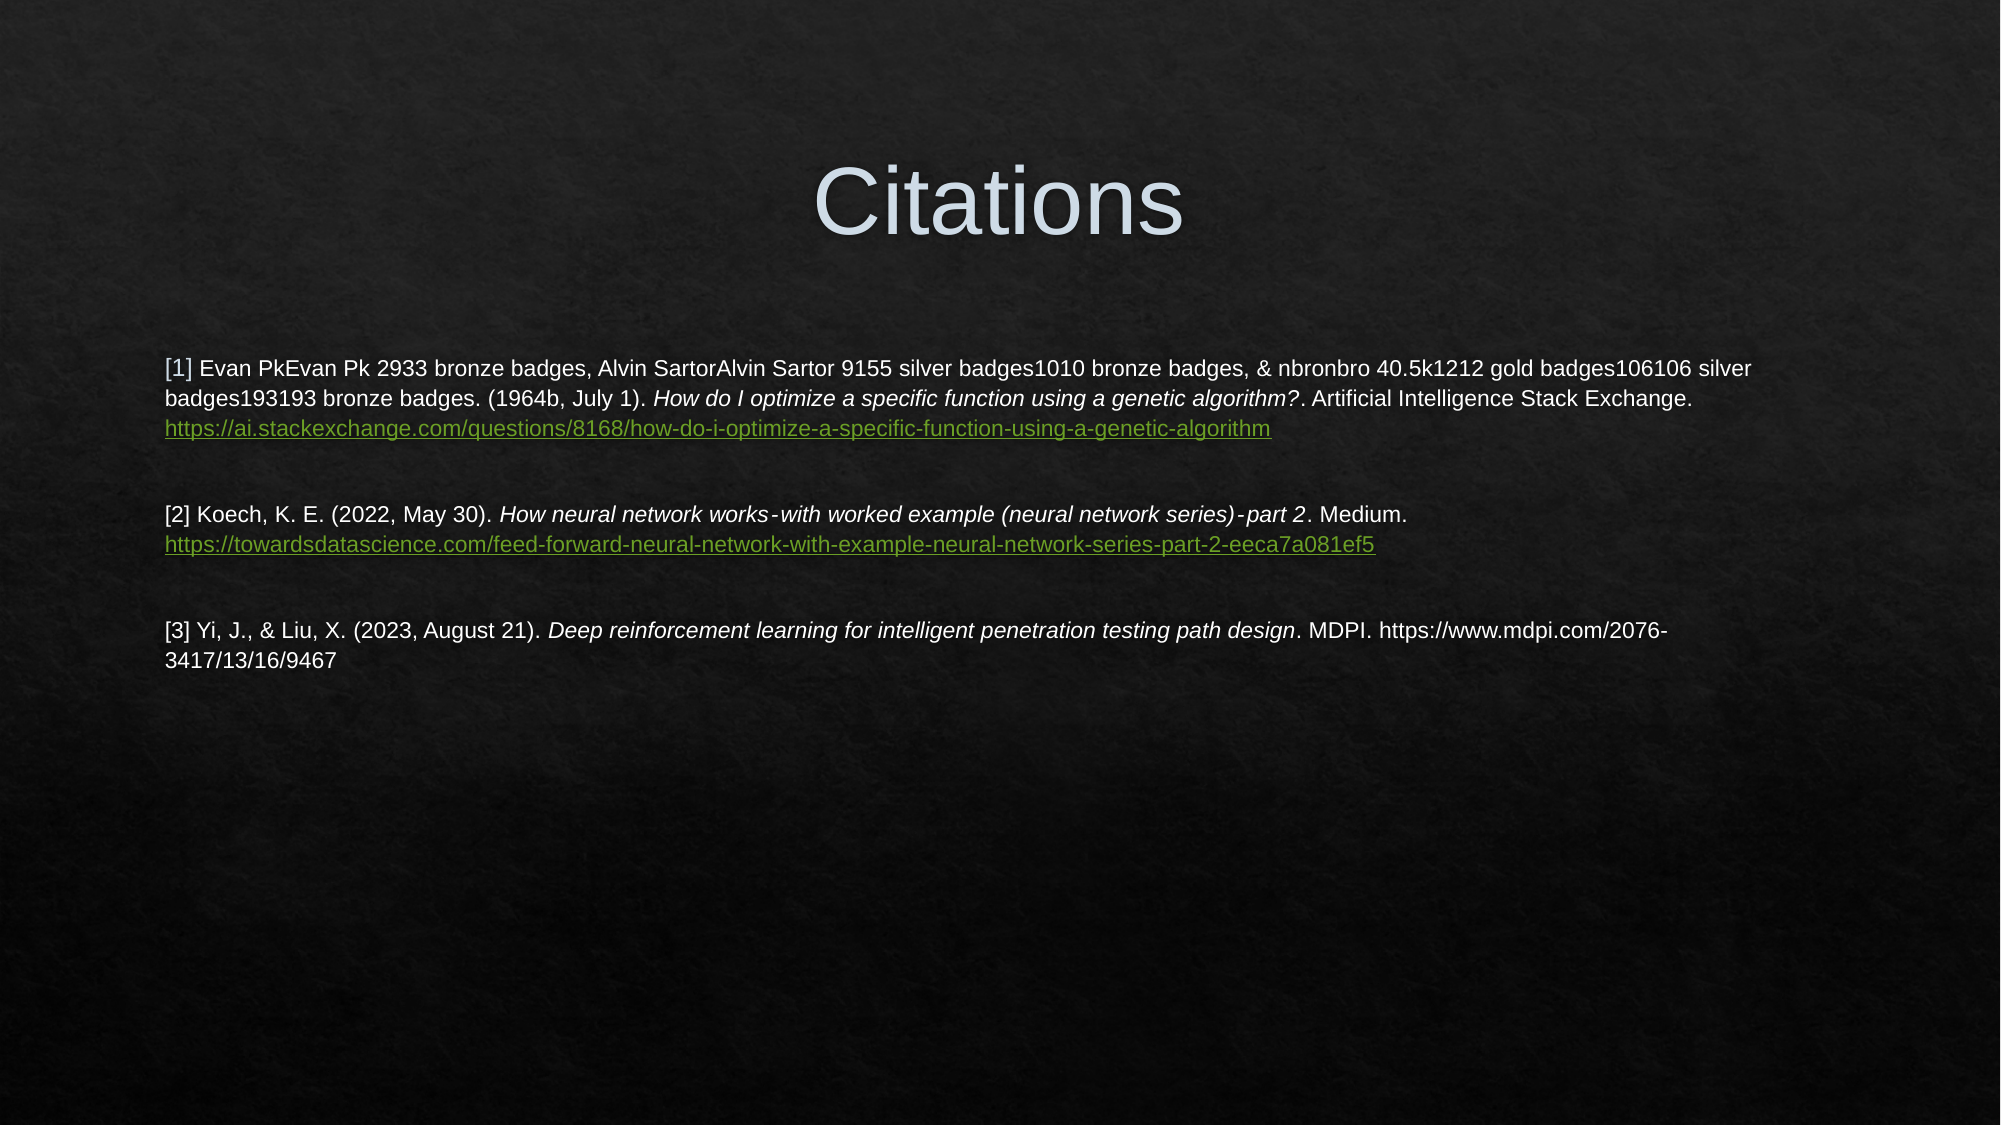

# Citations
[1] Evan PkEvan Pk 2933 bronze badges, Alvin SartorAlvin Sartor 9155 silver badges1010 bronze badges, & nbronbro 40.5k1212 gold badges106106 silver badges193193 bronze badges. (1964b, July 1). How do I optimize a specific function using a genetic algorithm?. Artificial Intelligence Stack Exchange. https://ai.stackexchange.com/questions/8168/how-do-i-optimize-a-specific-function-using-a-genetic-algorithm

[2] Koech, K. E. (2022, May 30). How neural network works - with worked example (neural network series) - part 2. Medium. https://towardsdatascience.com/feed-forward-neural-network-with-example-neural-network-series-part-2-eeca7a081ef5

[3] Yi, J., & Liu, X. (2023, August 21). Deep reinforcement learning for intelligent penetration testing path design. MDPI. https://www.mdpi.com/2076-3417/13/16/9467